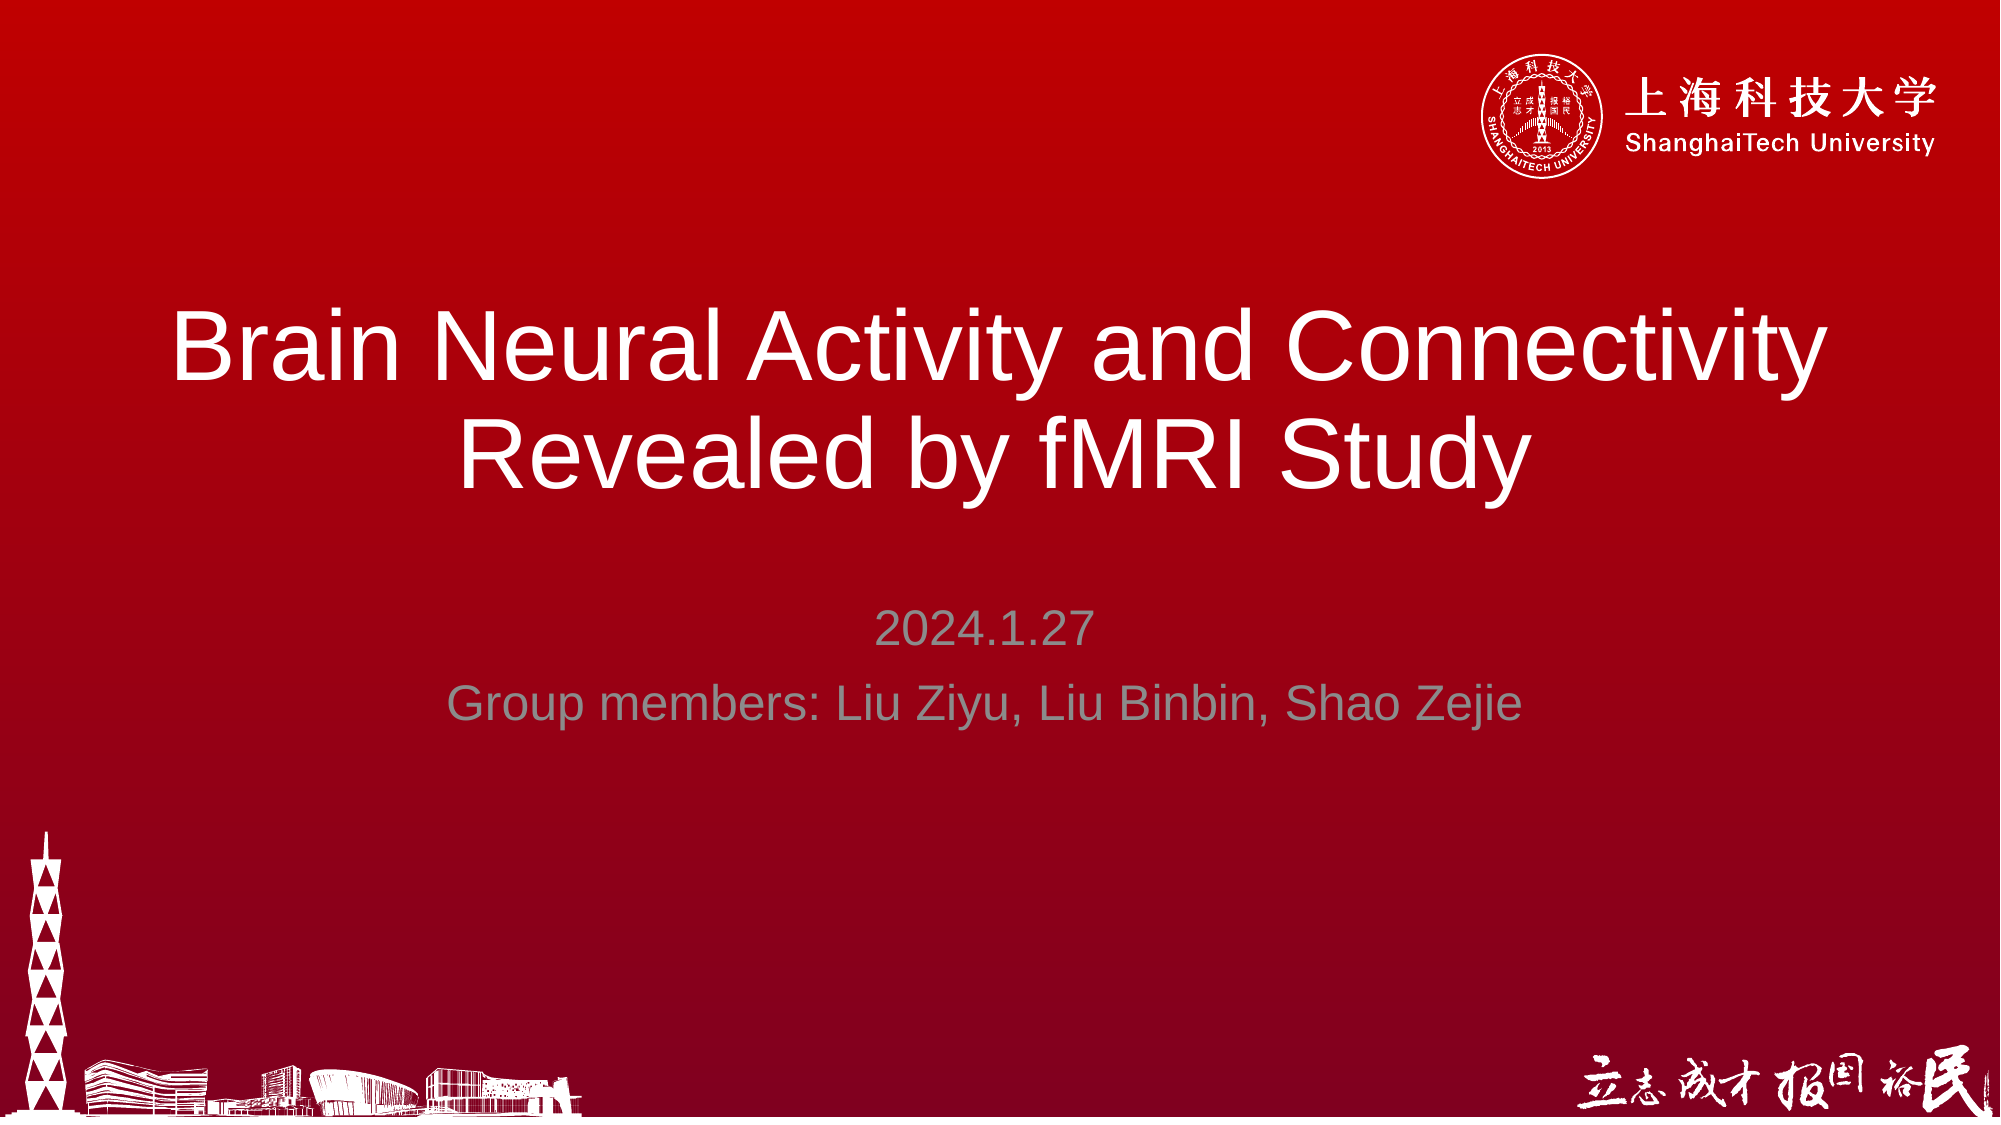

# Brain Neural Activity and Connectivity Revealed by fMRI Study
2024.1.27
Group members: Liu Ziyu, Liu Binbin, Shao Zejie